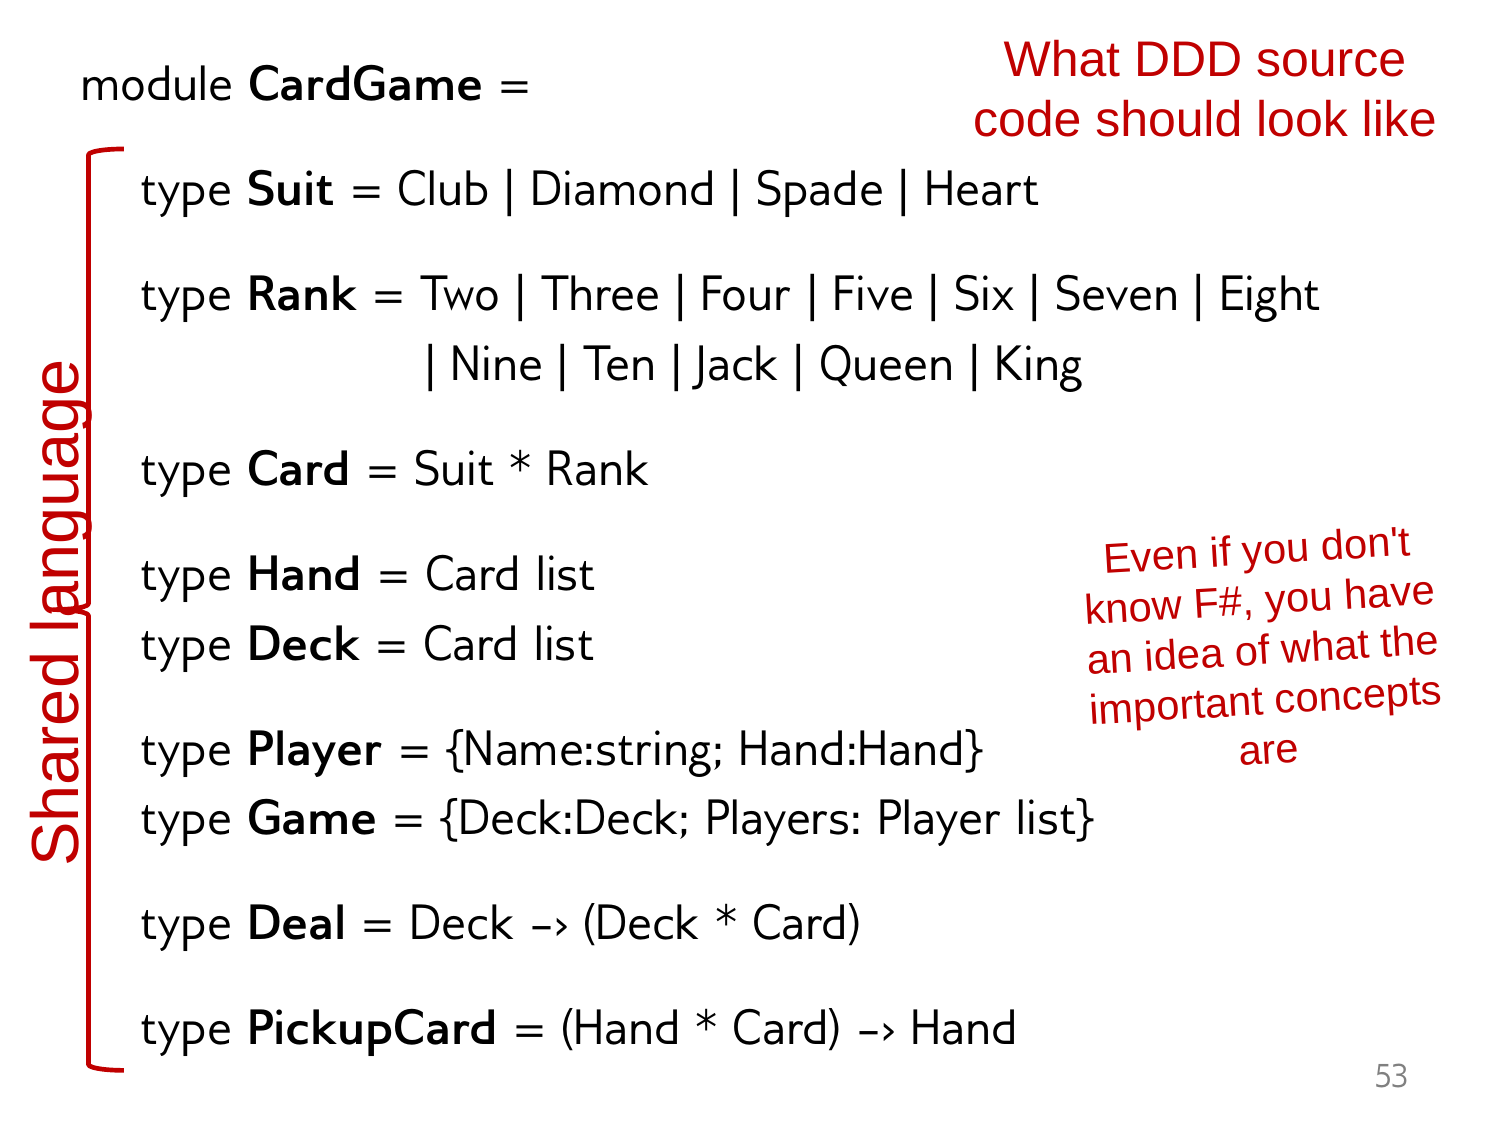

What DDD source code should look like
module CardGame =

    type Suit = Club | Diamond | Spade | Heart

    type Rank = Two | Three | Four | Five | Six | Seven | Eight
                       | Nine | Ten | Jack | Queen | King

    type Card = Suit * Rank

    type Hand = Card list
    type Deck = Card list

    type Player = {Name:string; Hand:Hand}
    type Game = {Deck:Deck; Players: Player list}

    type Deal = Deck –› (Deck * Card)

    type PickupCard = (Hand * Card) –› Hand

Shared language
Even if you don't know F#, you have an idea of what the important concepts are